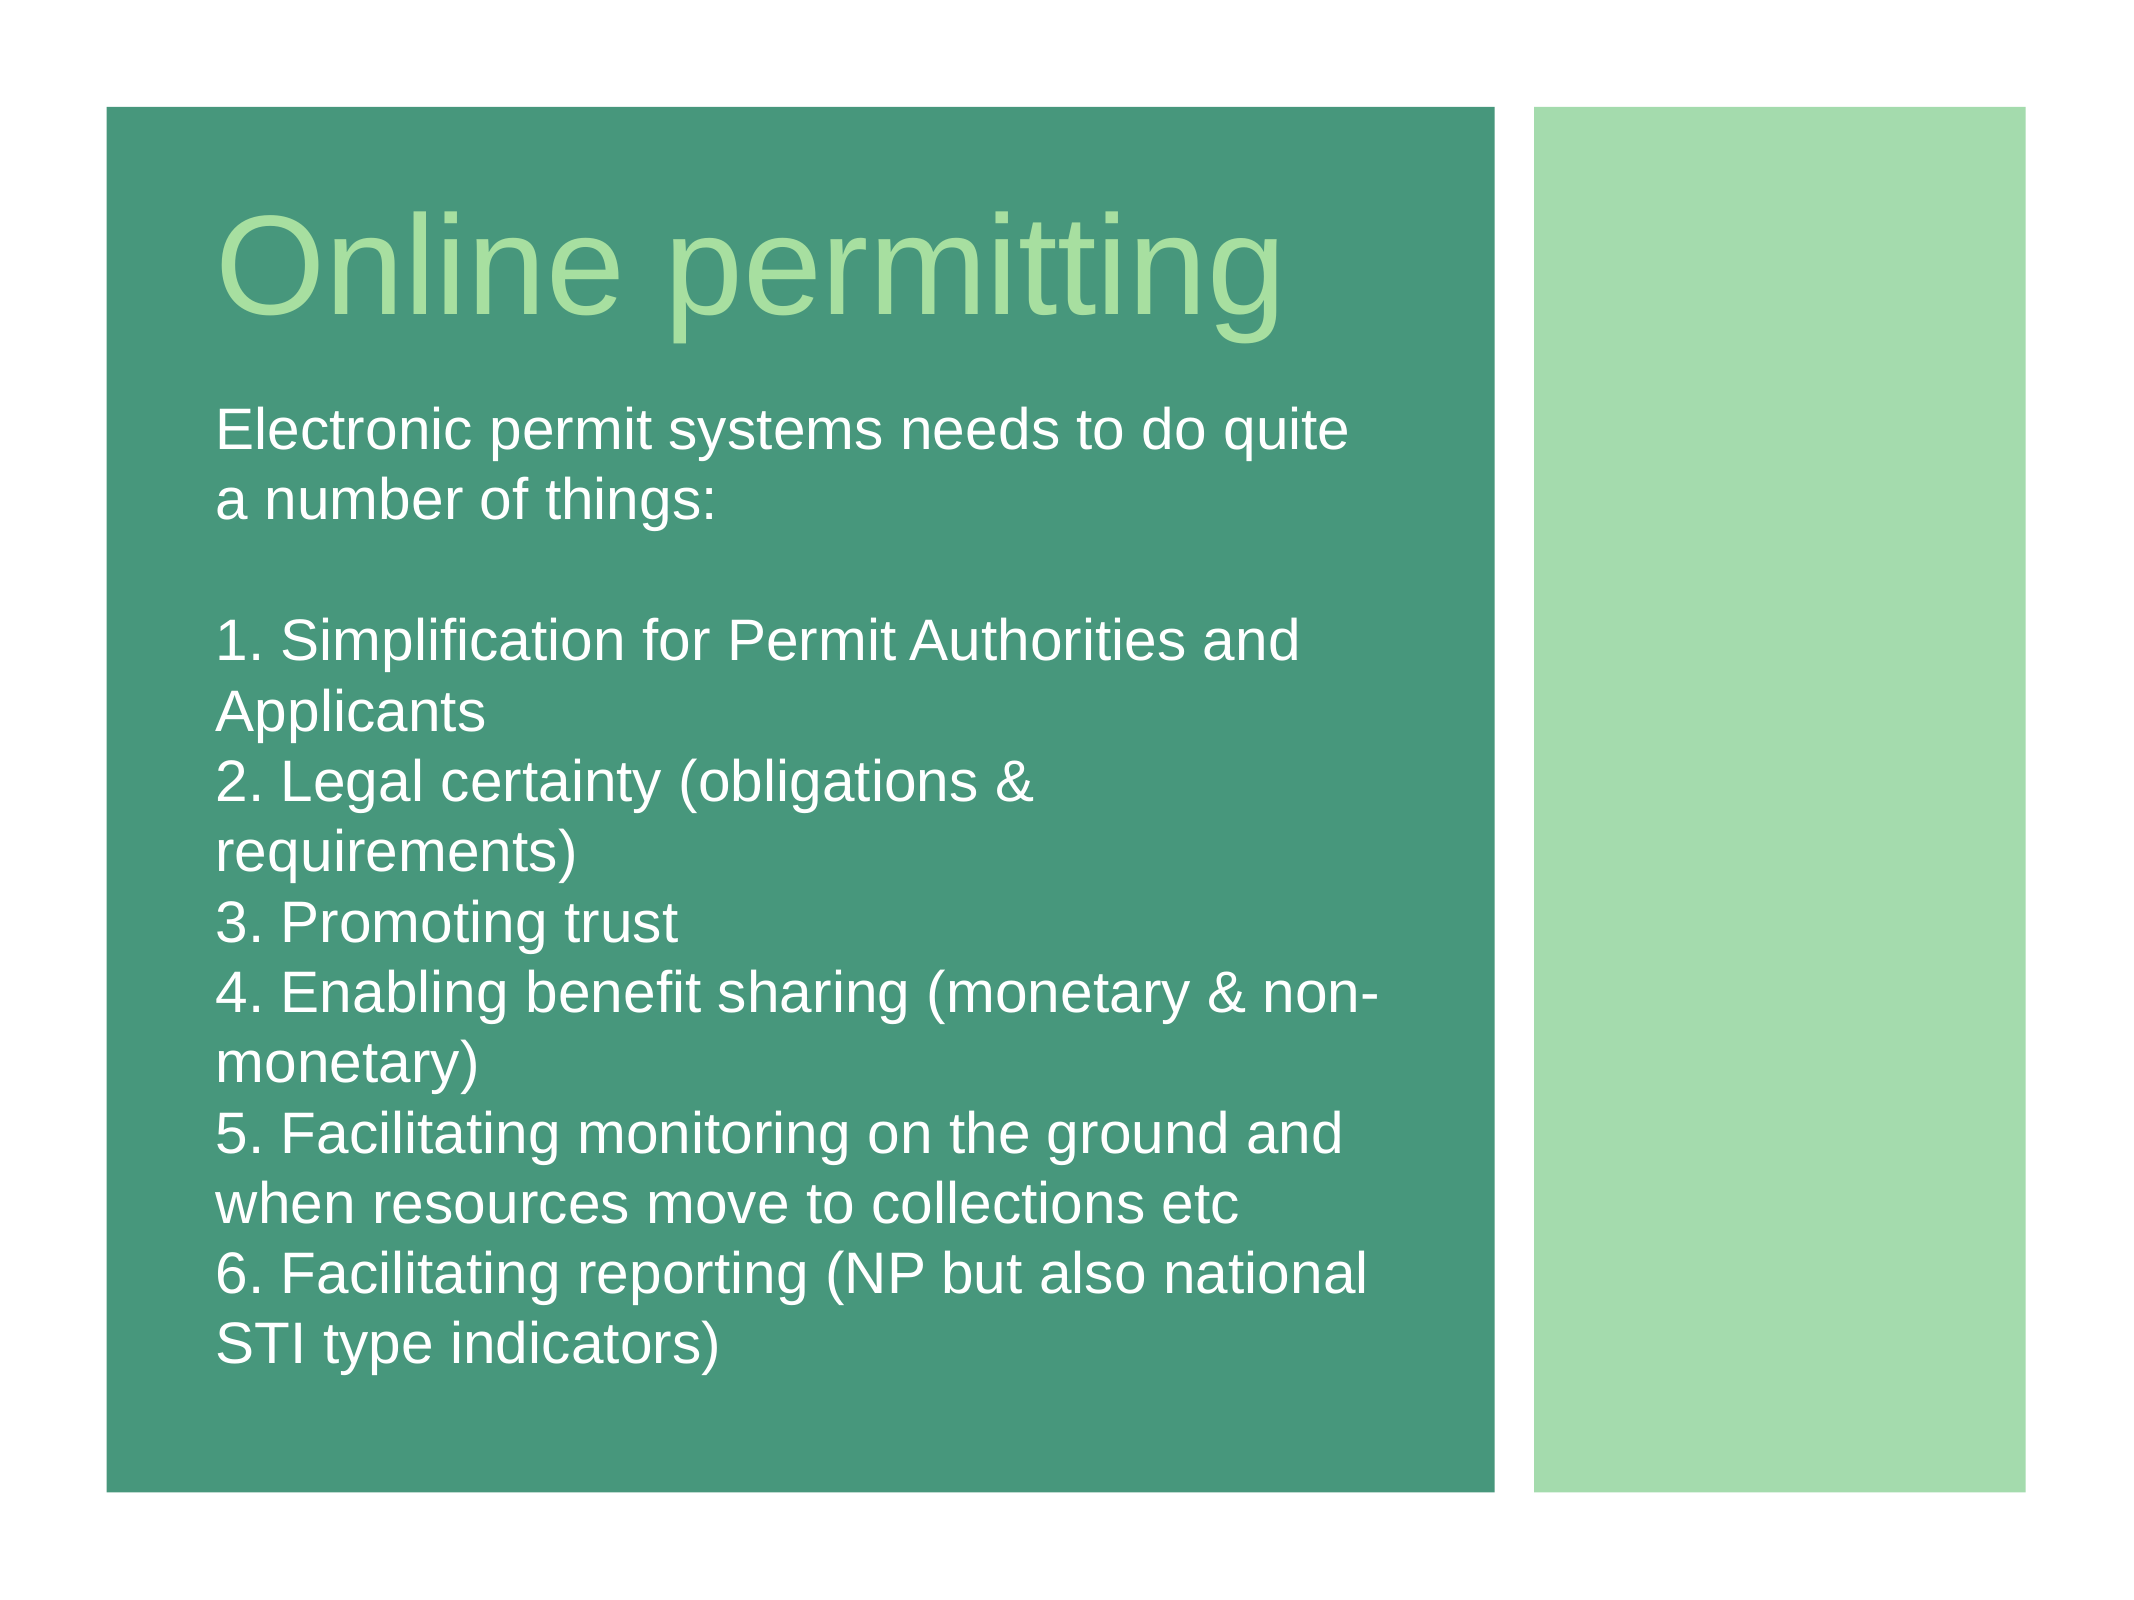

# Online permitting
Electronic permit systems needs to do quite a number of things:

1. Simplification for Permit Authorities and Applicants
2. Legal certainty (obligations & requirements)
3. Promoting trust
4. Enabling benefit sharing (monetary & non-monetary)
5. Facilitating monitoring on the ground and when resources move to collections etc
6. Facilitating reporting (NP but also national STI type indicators)